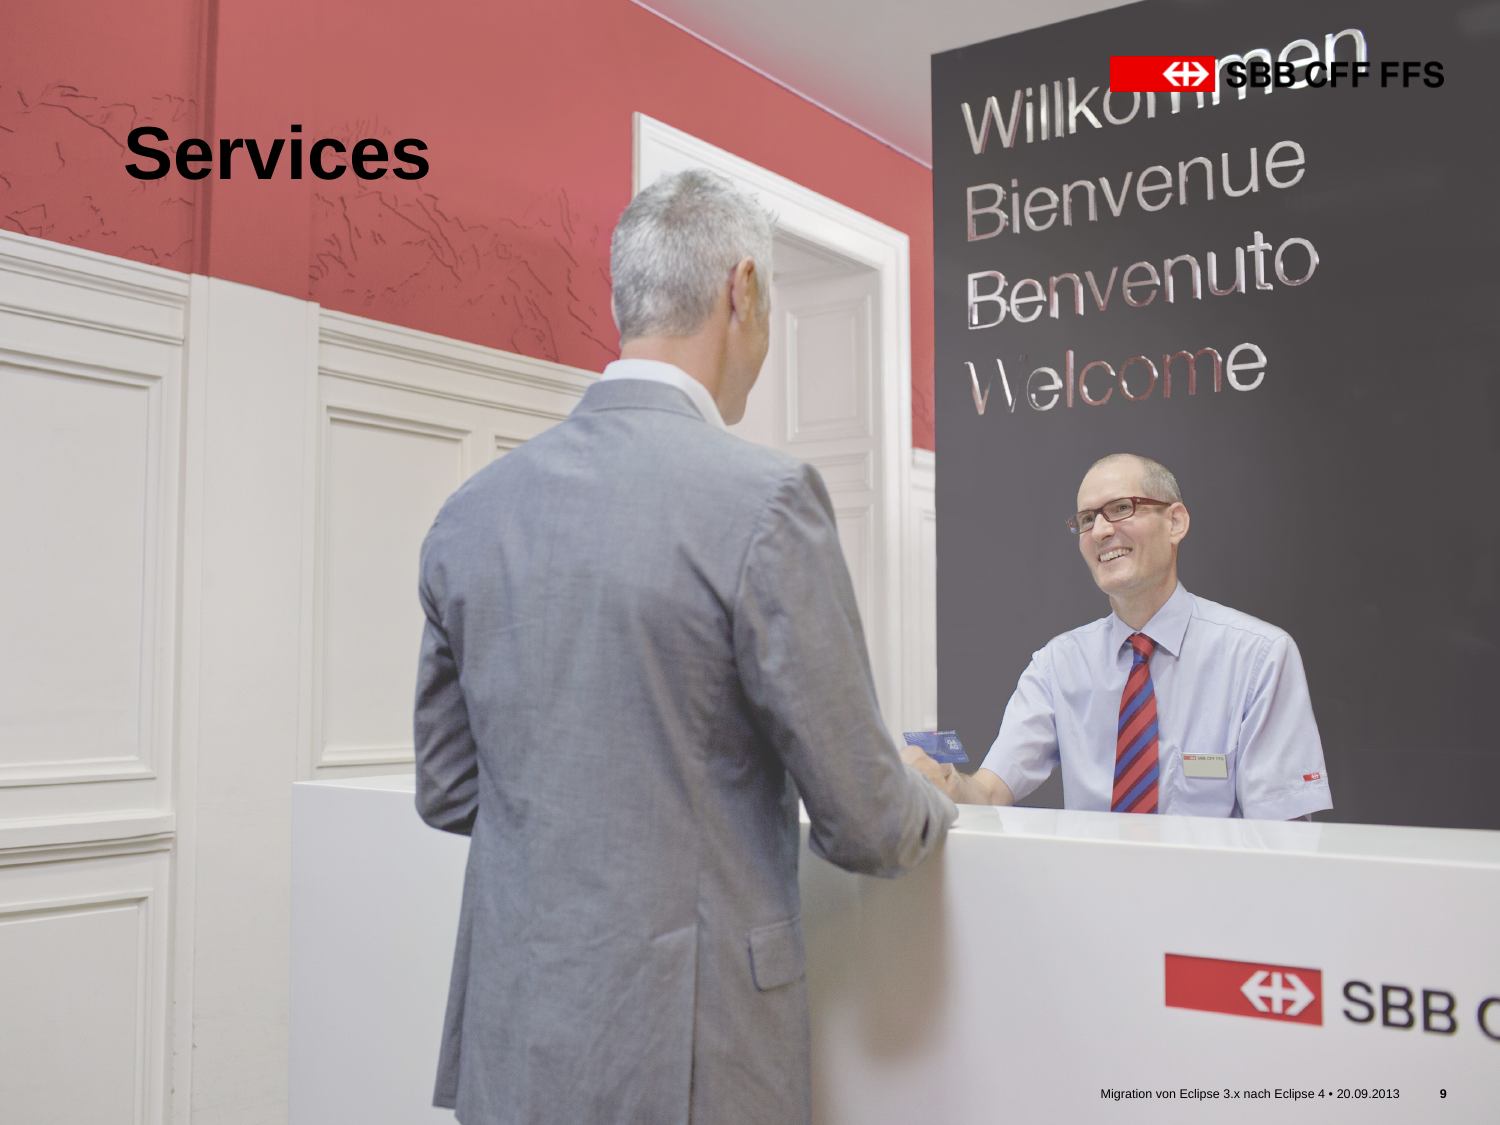

# Services

Migration von Eclipse 3.x nach Eclipse 4 • 20.09.2013
9